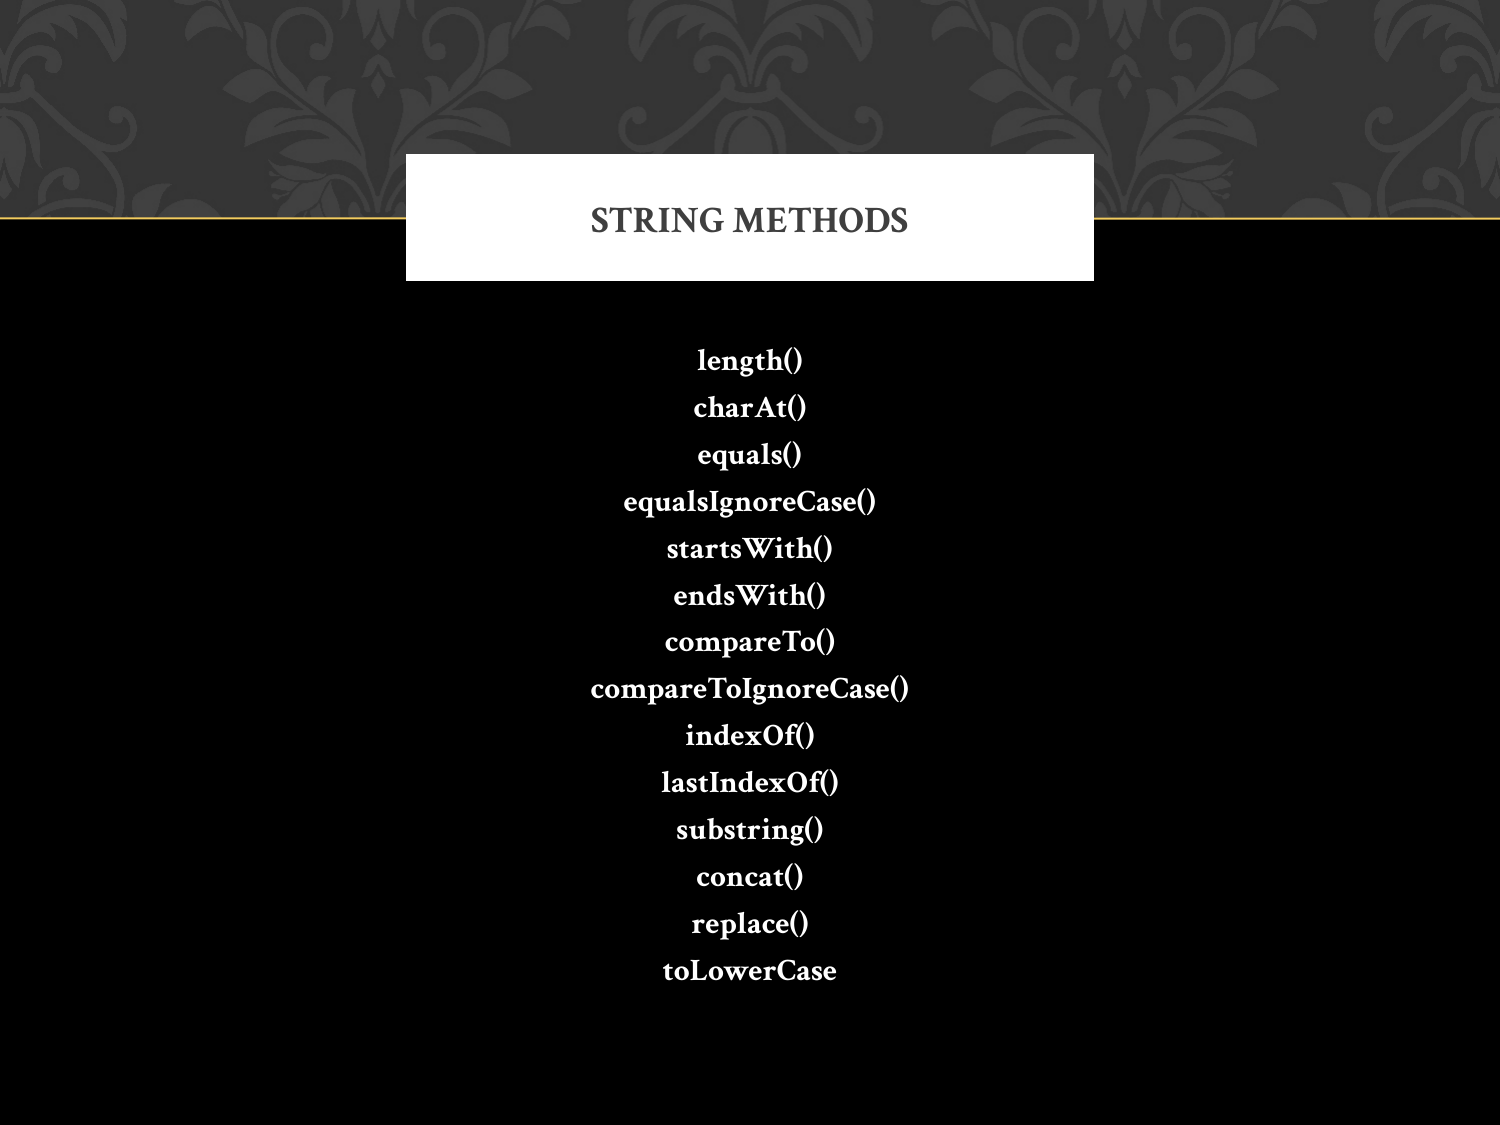

# STRING METHODS
length()
charAt()
equals()
equalsIgnoreCase()
startsWith()
endsWith()
compareTo()
compareToIgnoreCase()
indexOf()
lastIndexOf()
substring()
concat()
replace()
toLowerCase